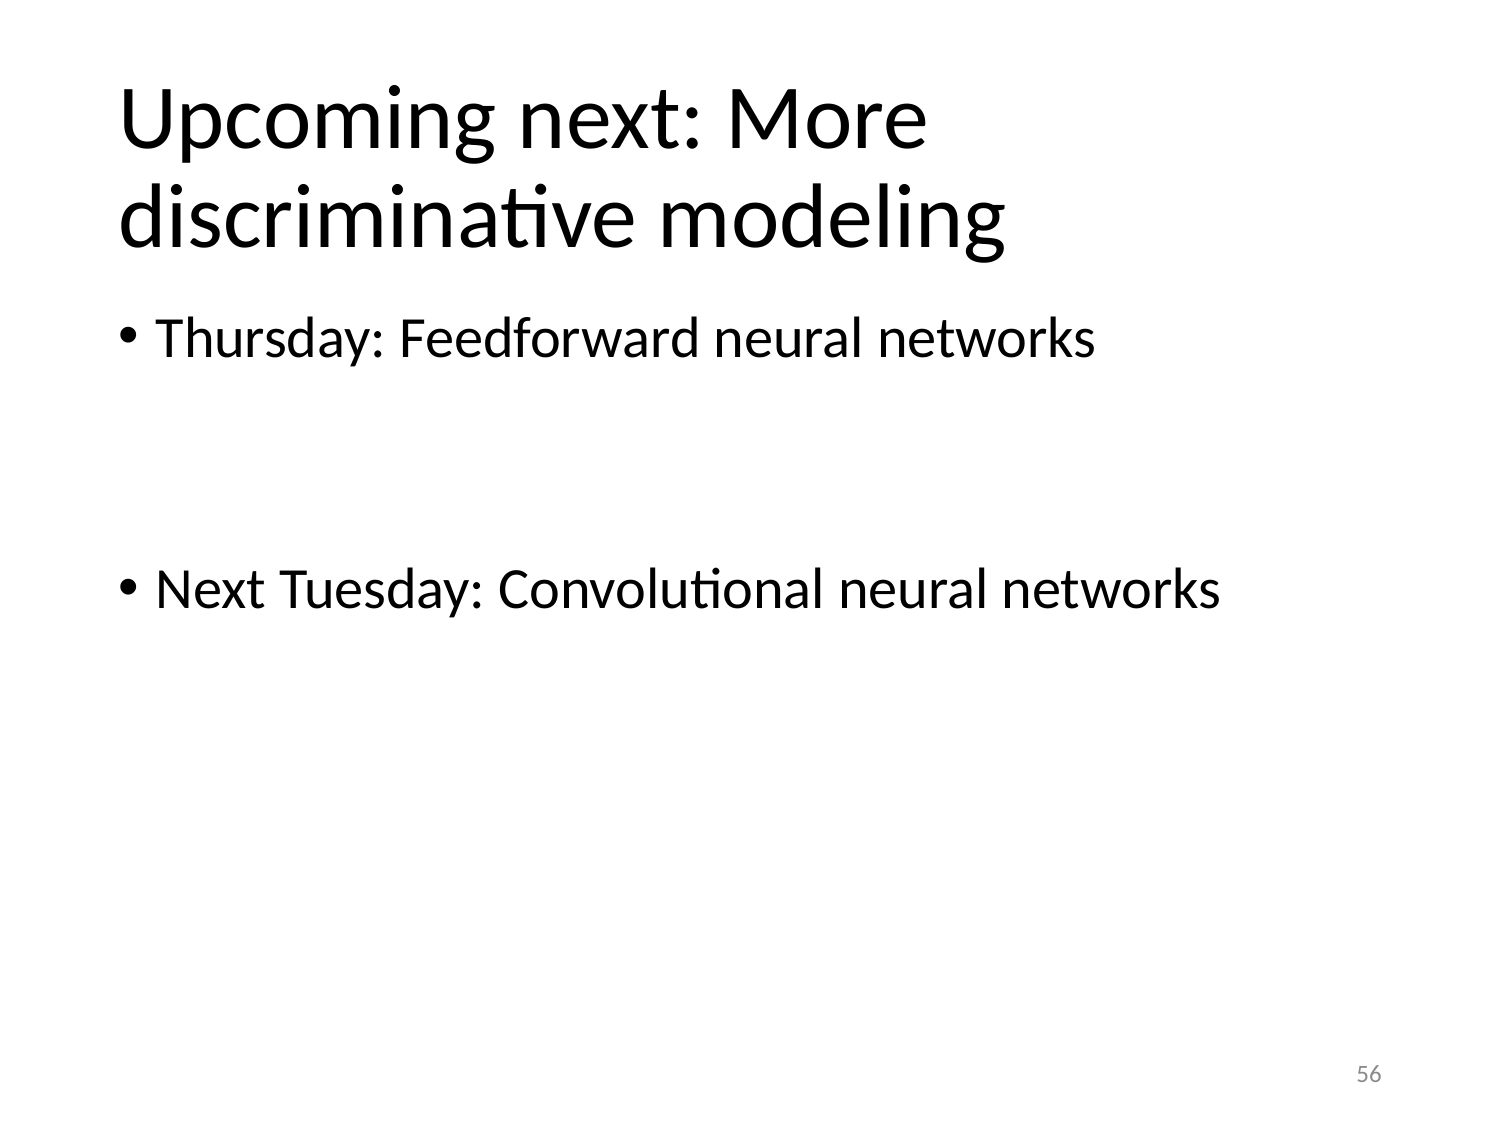

# Upcoming next: More discriminative modeling
Thursday: Feedforward neural networks

Next Tuesday: Convolutional neural networks
56